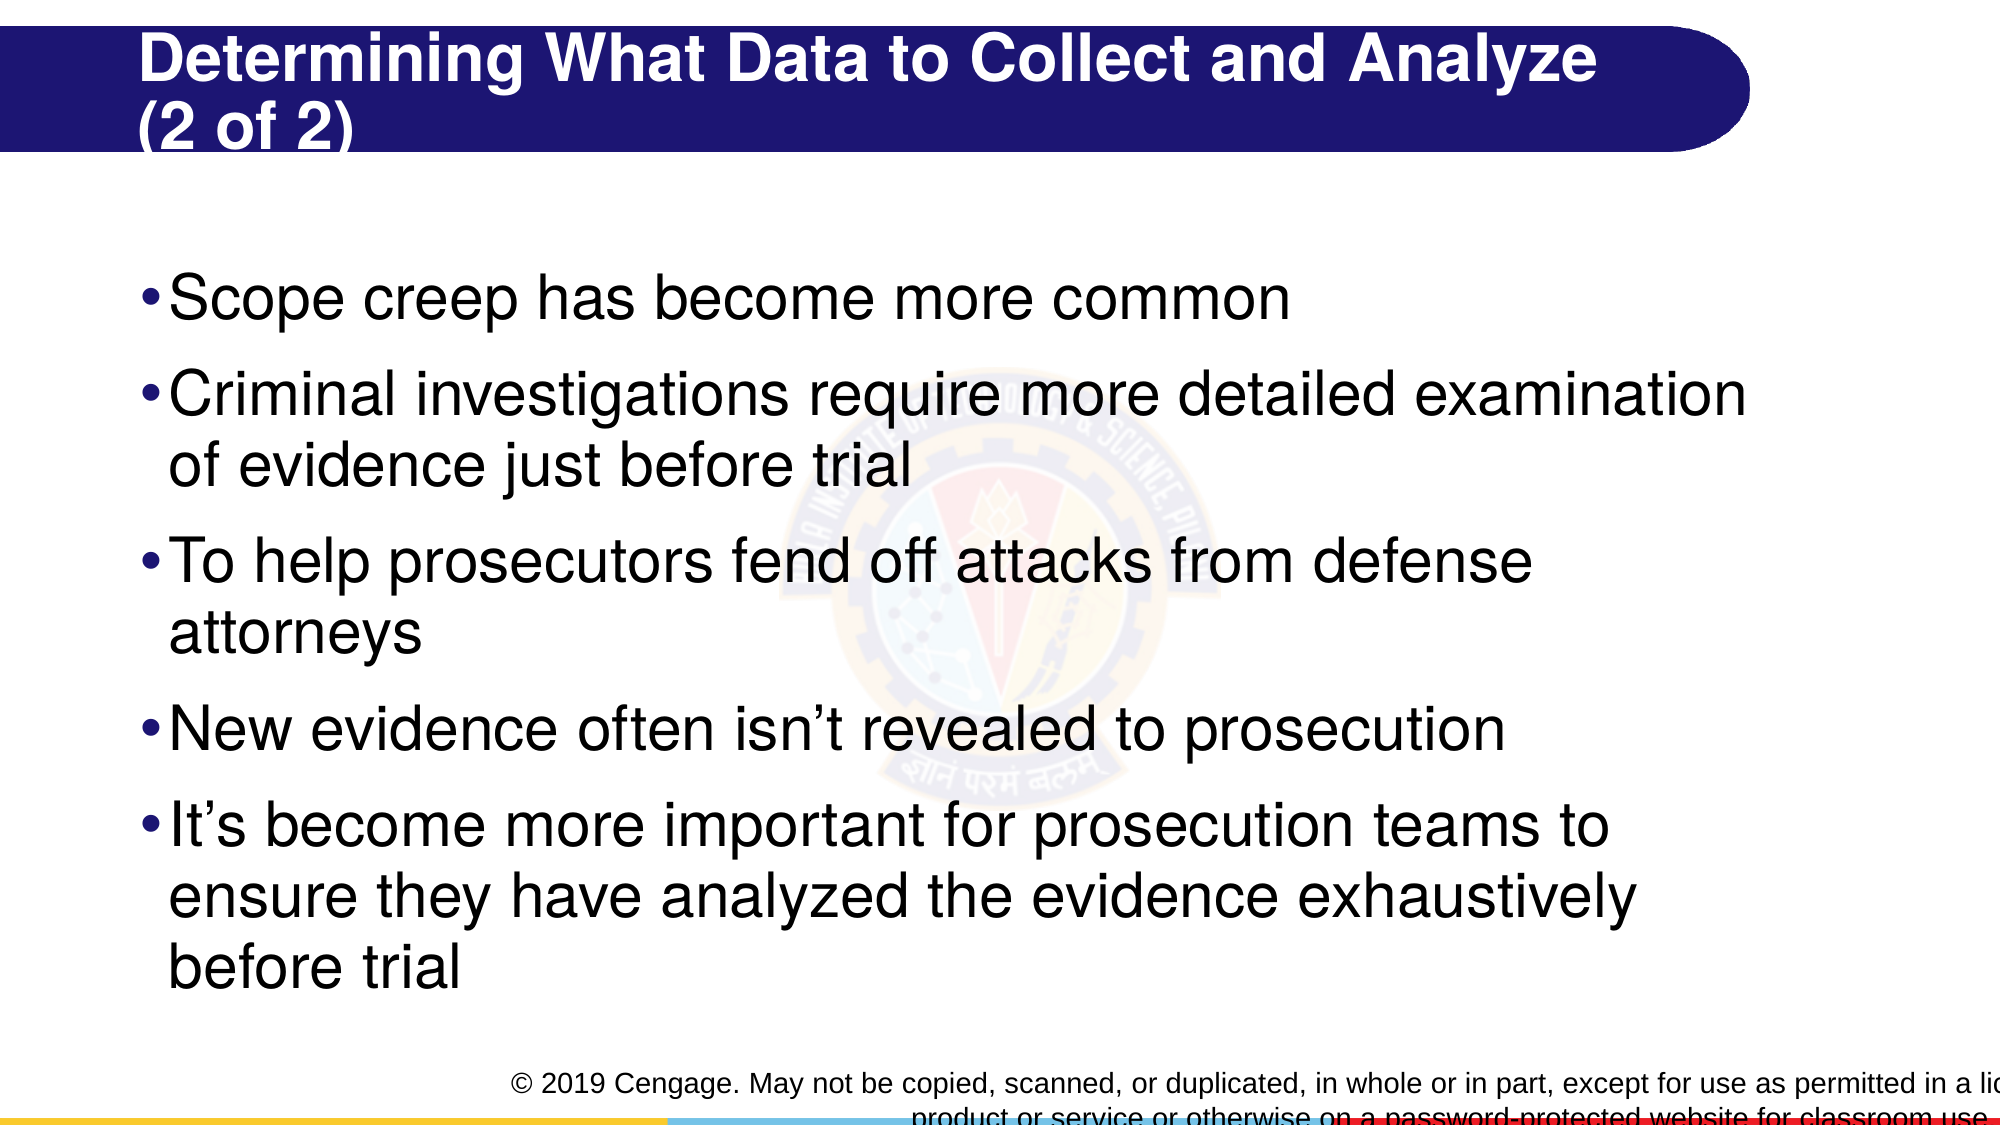

# Determining What Data to Collect and Analyze (2 of 2)

Scope creep has become more common
Criminal investigations require more detailed examination of evidence just before trial
To help prosecutors fend off attacks from defense attorneys
New evidence often isn’t revealed to prosecution
It’s become more important for prosecution teams to ensure they have analyzed the evidence exhaustively before trial
© 2019 Cengage. May not be copied, scanned, or duplicated, in whole or in part, except for use as permitted in a license distributed with a certain product or service or otherwise on a password-protected website for classroom use.